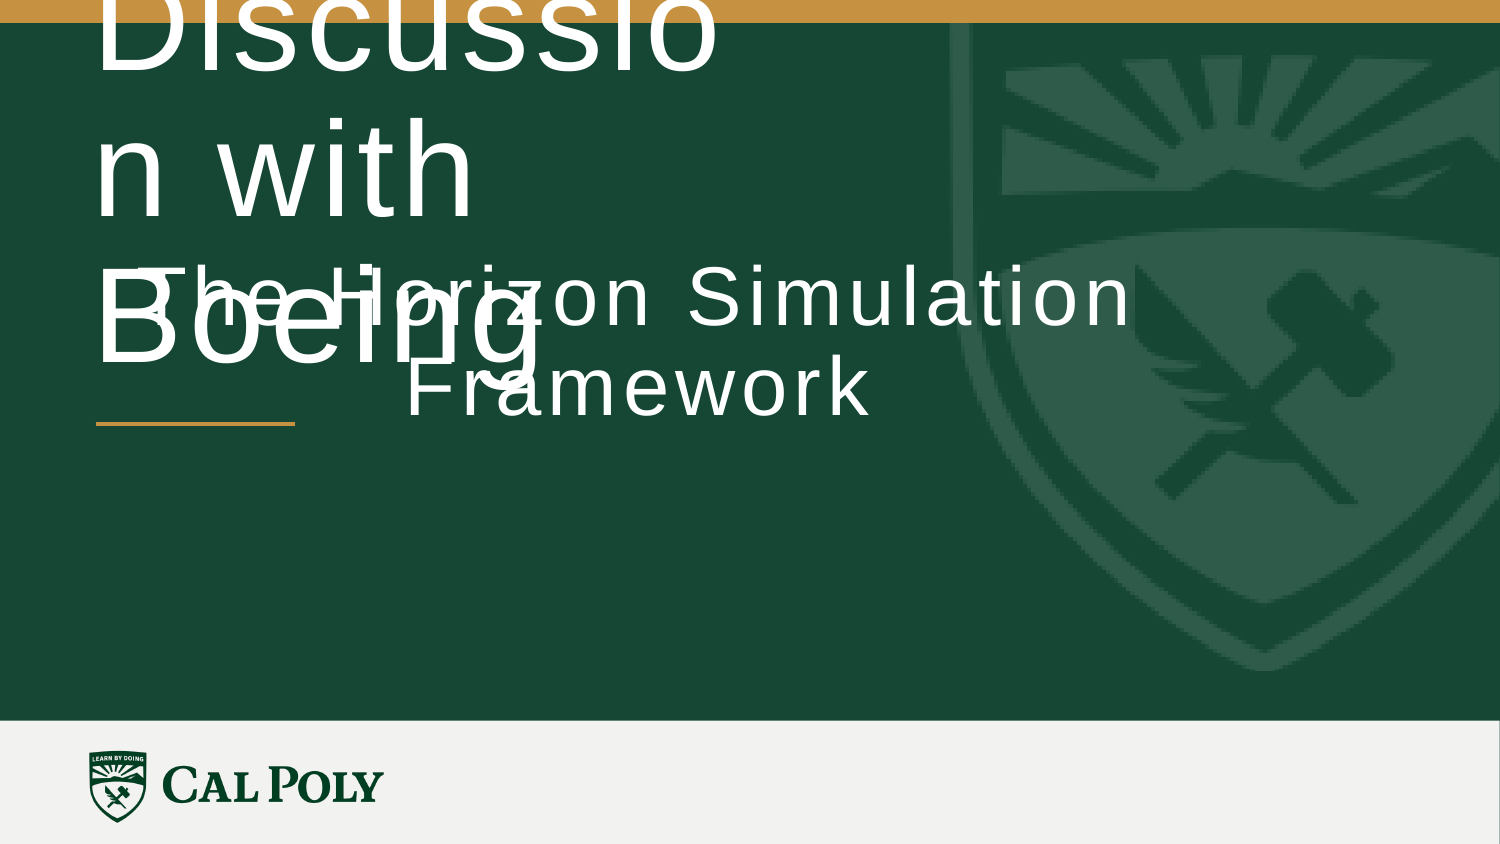

Discussion with Boeing
The Horizon Simulation Framework